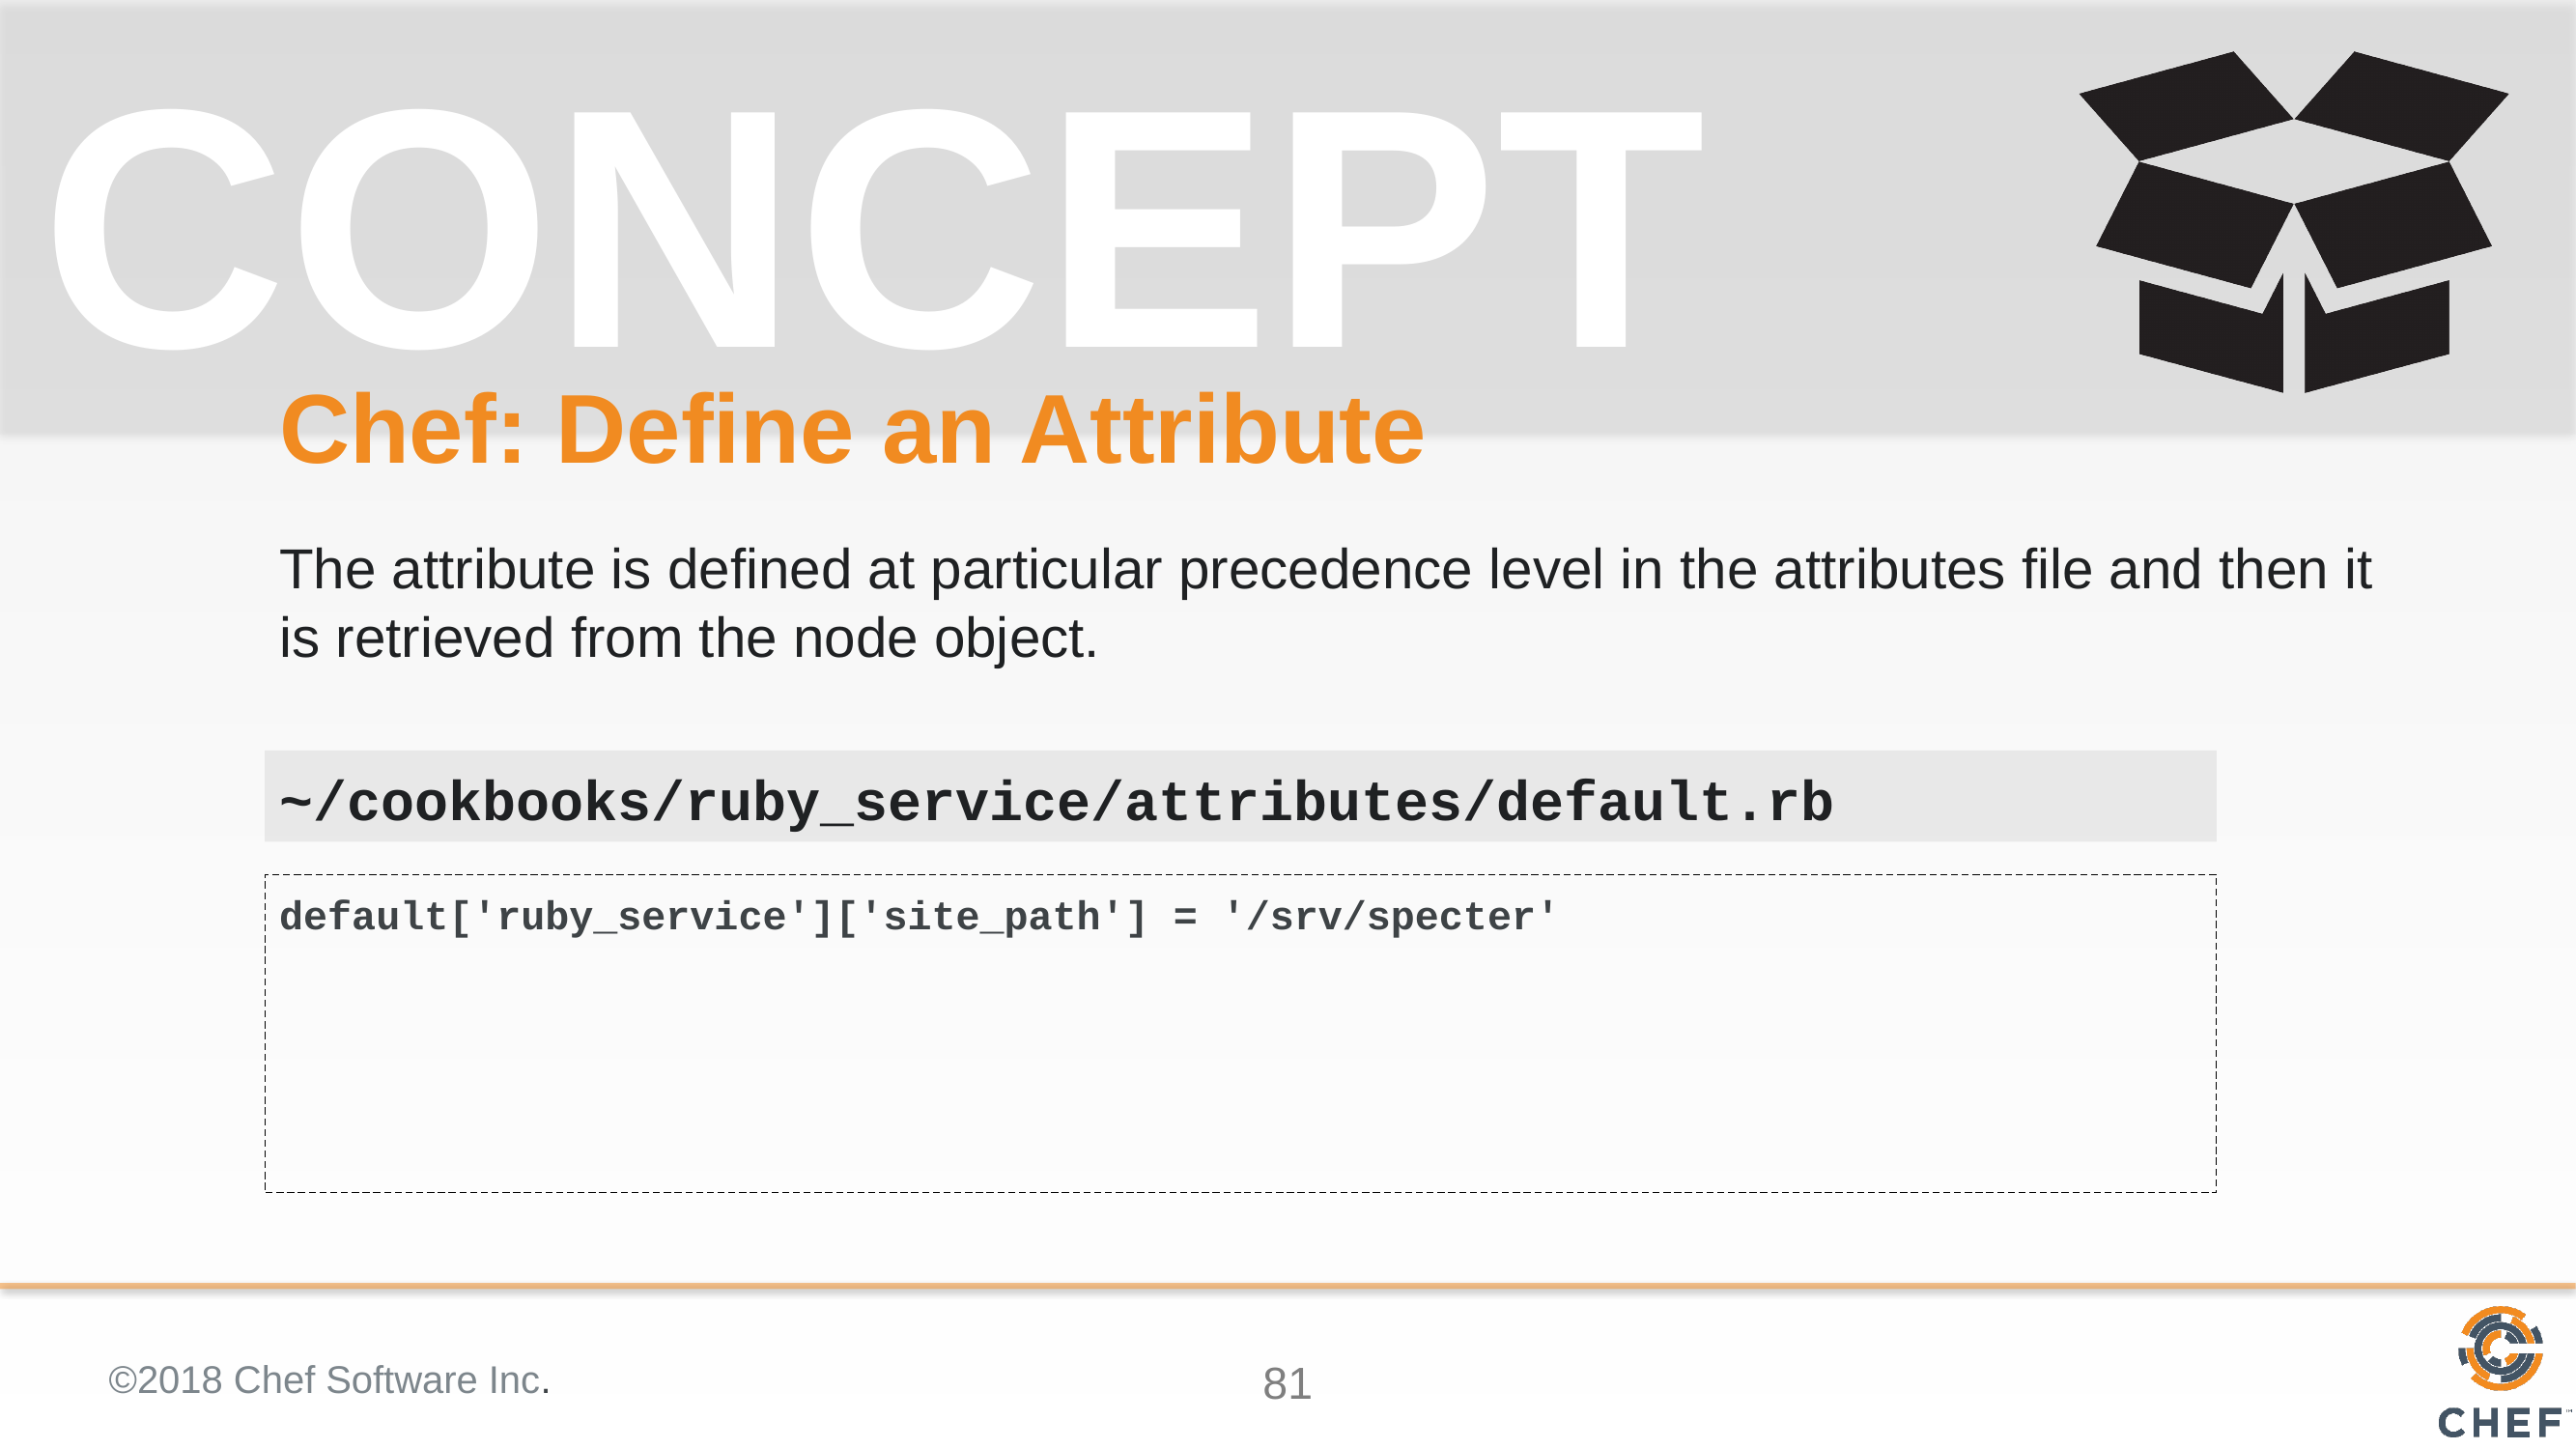

# Chef: Define an Attribute
The attribute is defined at particular precedence level in the attributes file and then it is retrieved from the node object.
~/cookbooks/ruby_service/attributes/default.rb
default['ruby_service']['site_path'] = '/srv/specter'